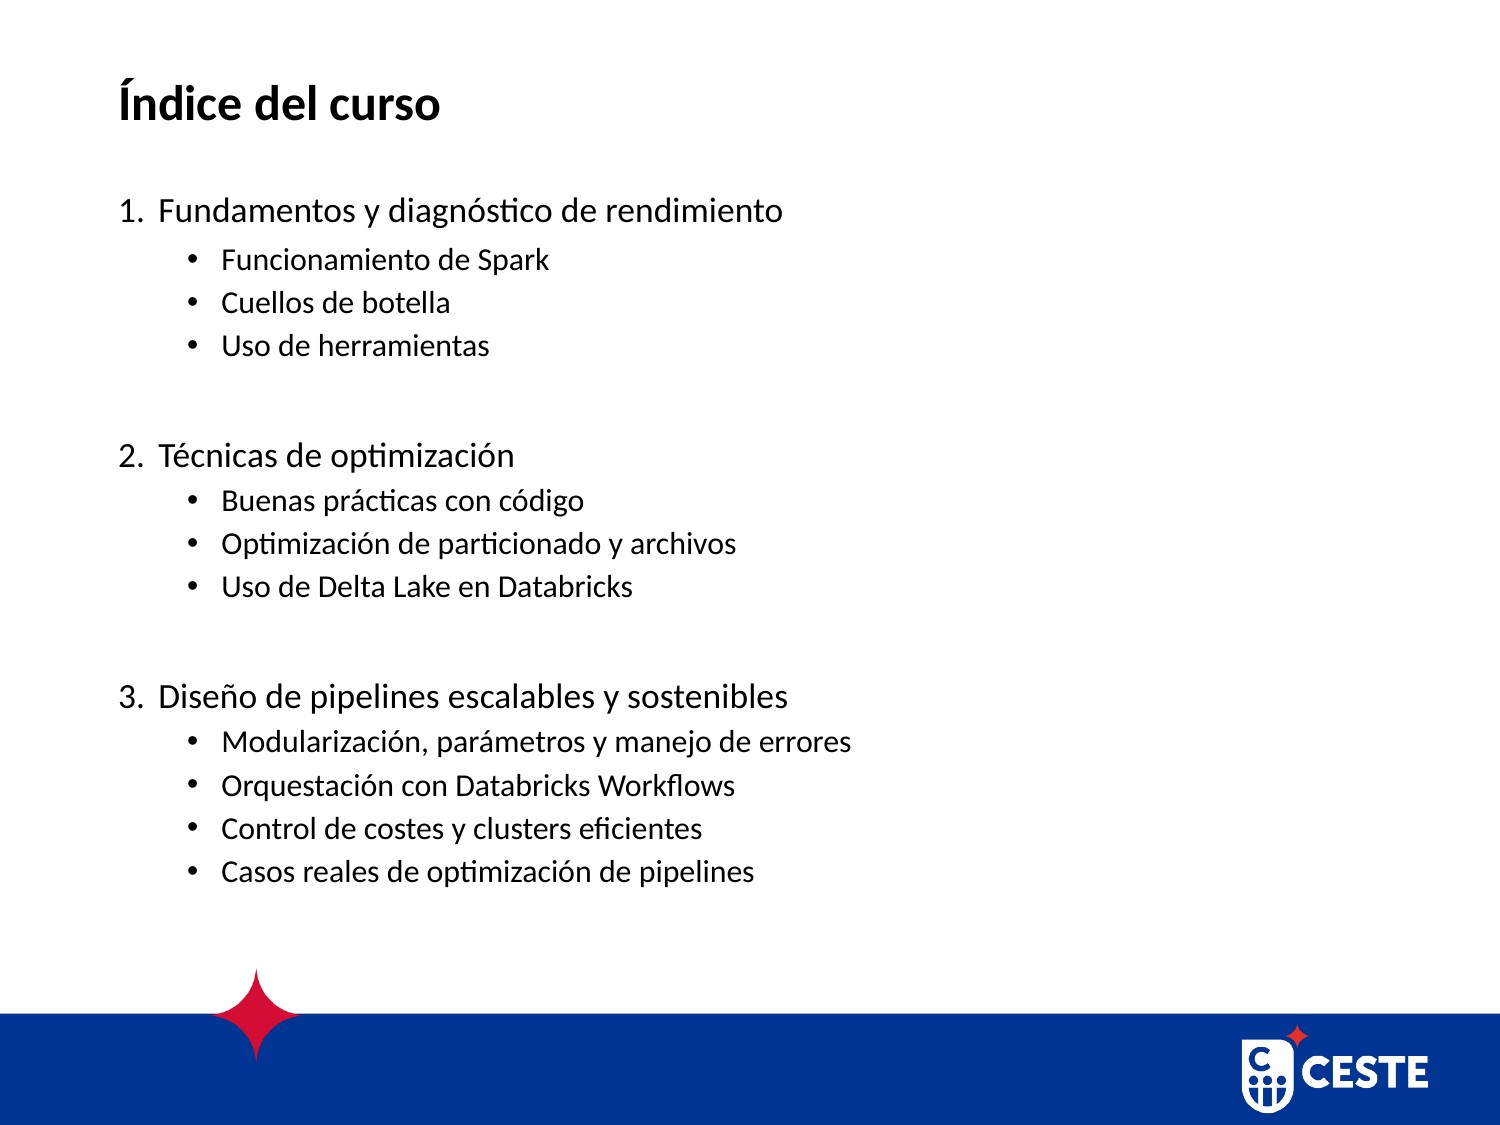

# Índice del curso
Fundamentos y diagnóstico de rendimiento
Funcionamiento de Spark
Cuellos de botella
Uso de herramientas

Técnicas de optimización
Buenas prácticas con código
Optimización de particionado y archivos
Uso de Delta Lake en Databricks

Diseño de pipelines escalables y sostenibles
Modularización, parámetros y manejo de errores
Orquestación con Databricks Workflows
Control de costes y clusters eficientes
Casos reales de optimización de pipelines